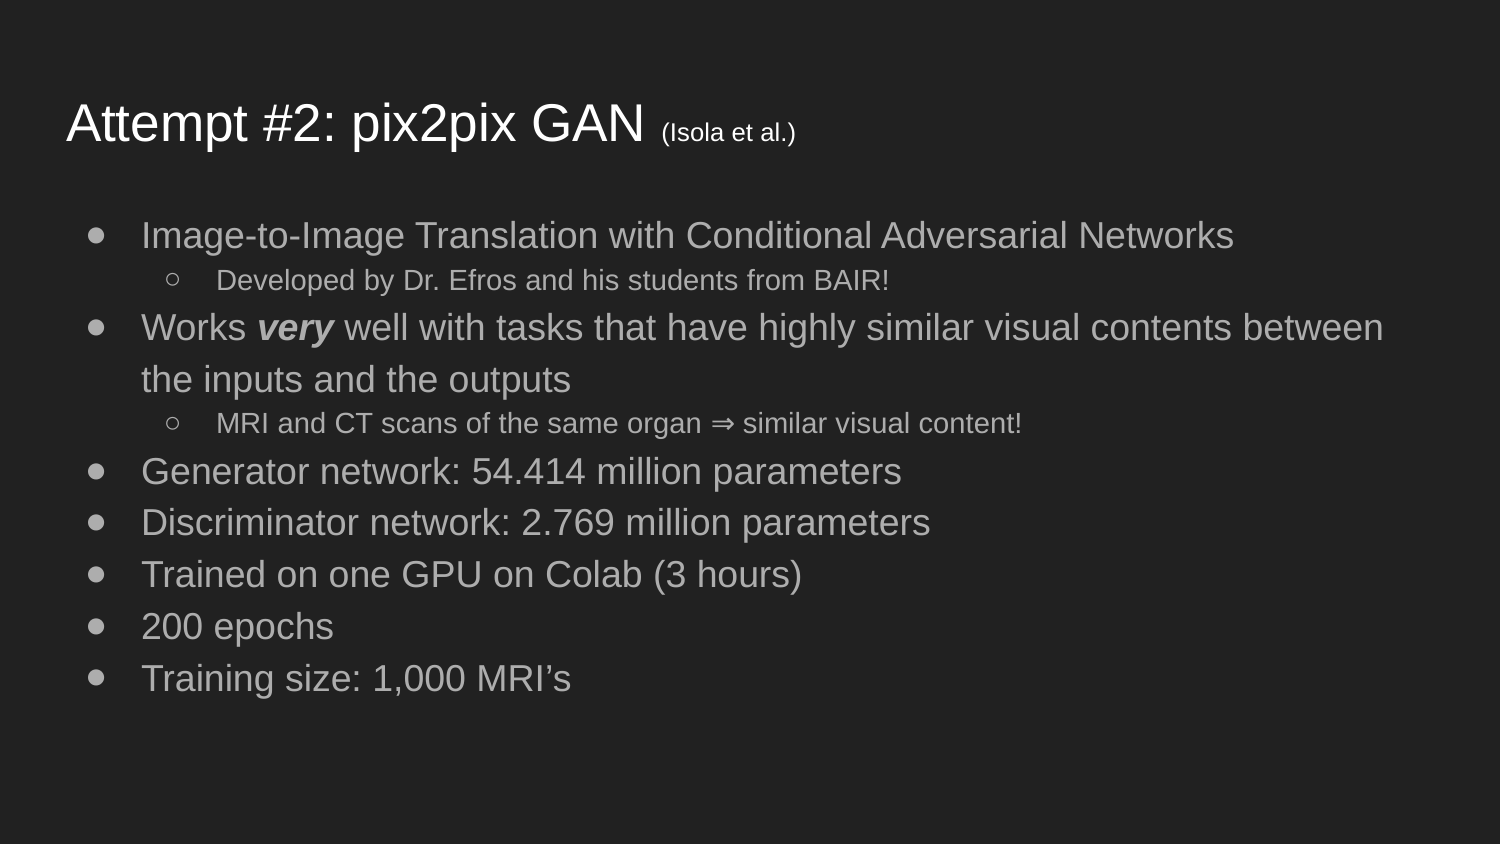

# Attempt #2: pix2pix GAN (Isola et al.)
Image-to-Image Translation with Conditional Adversarial Networks
Developed by Dr. Efros and his students from BAIR!
Works very well with tasks that have highly similar visual contents between the inputs and the outputs
MRI and CT scans of the same organ ⇒ similar visual content!
Generator network: 54.414 million parameters
Discriminator network: 2.769 million parameters
Trained on one GPU on Colab (3 hours)
200 epochs
Training size: 1,000 MRI’s